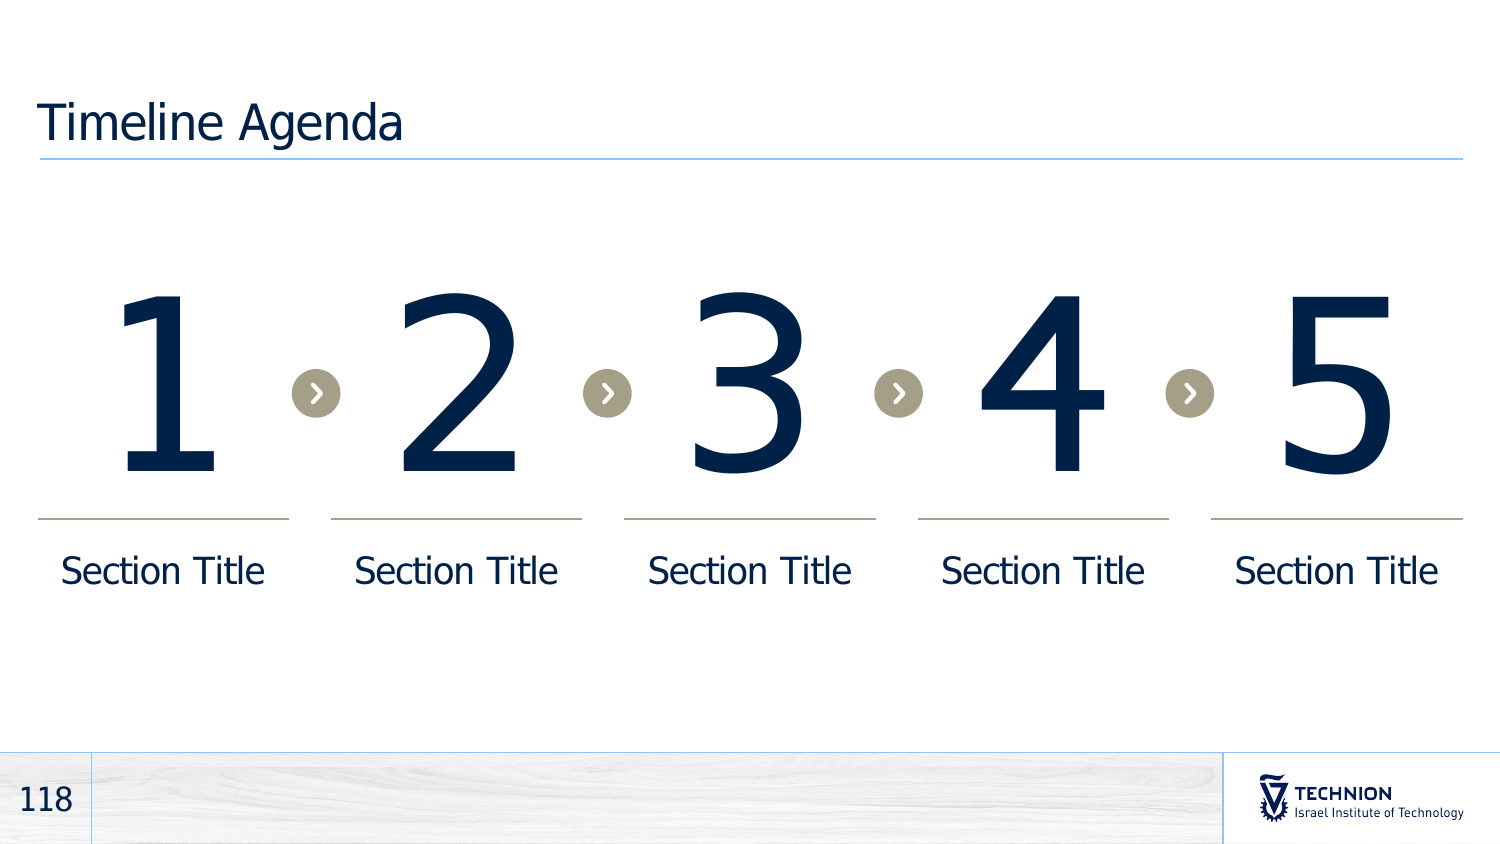

# Timeline Agenda
1
Section Title
2
Section Title
3
Section Title
4
Section Title
5
Section Title

118